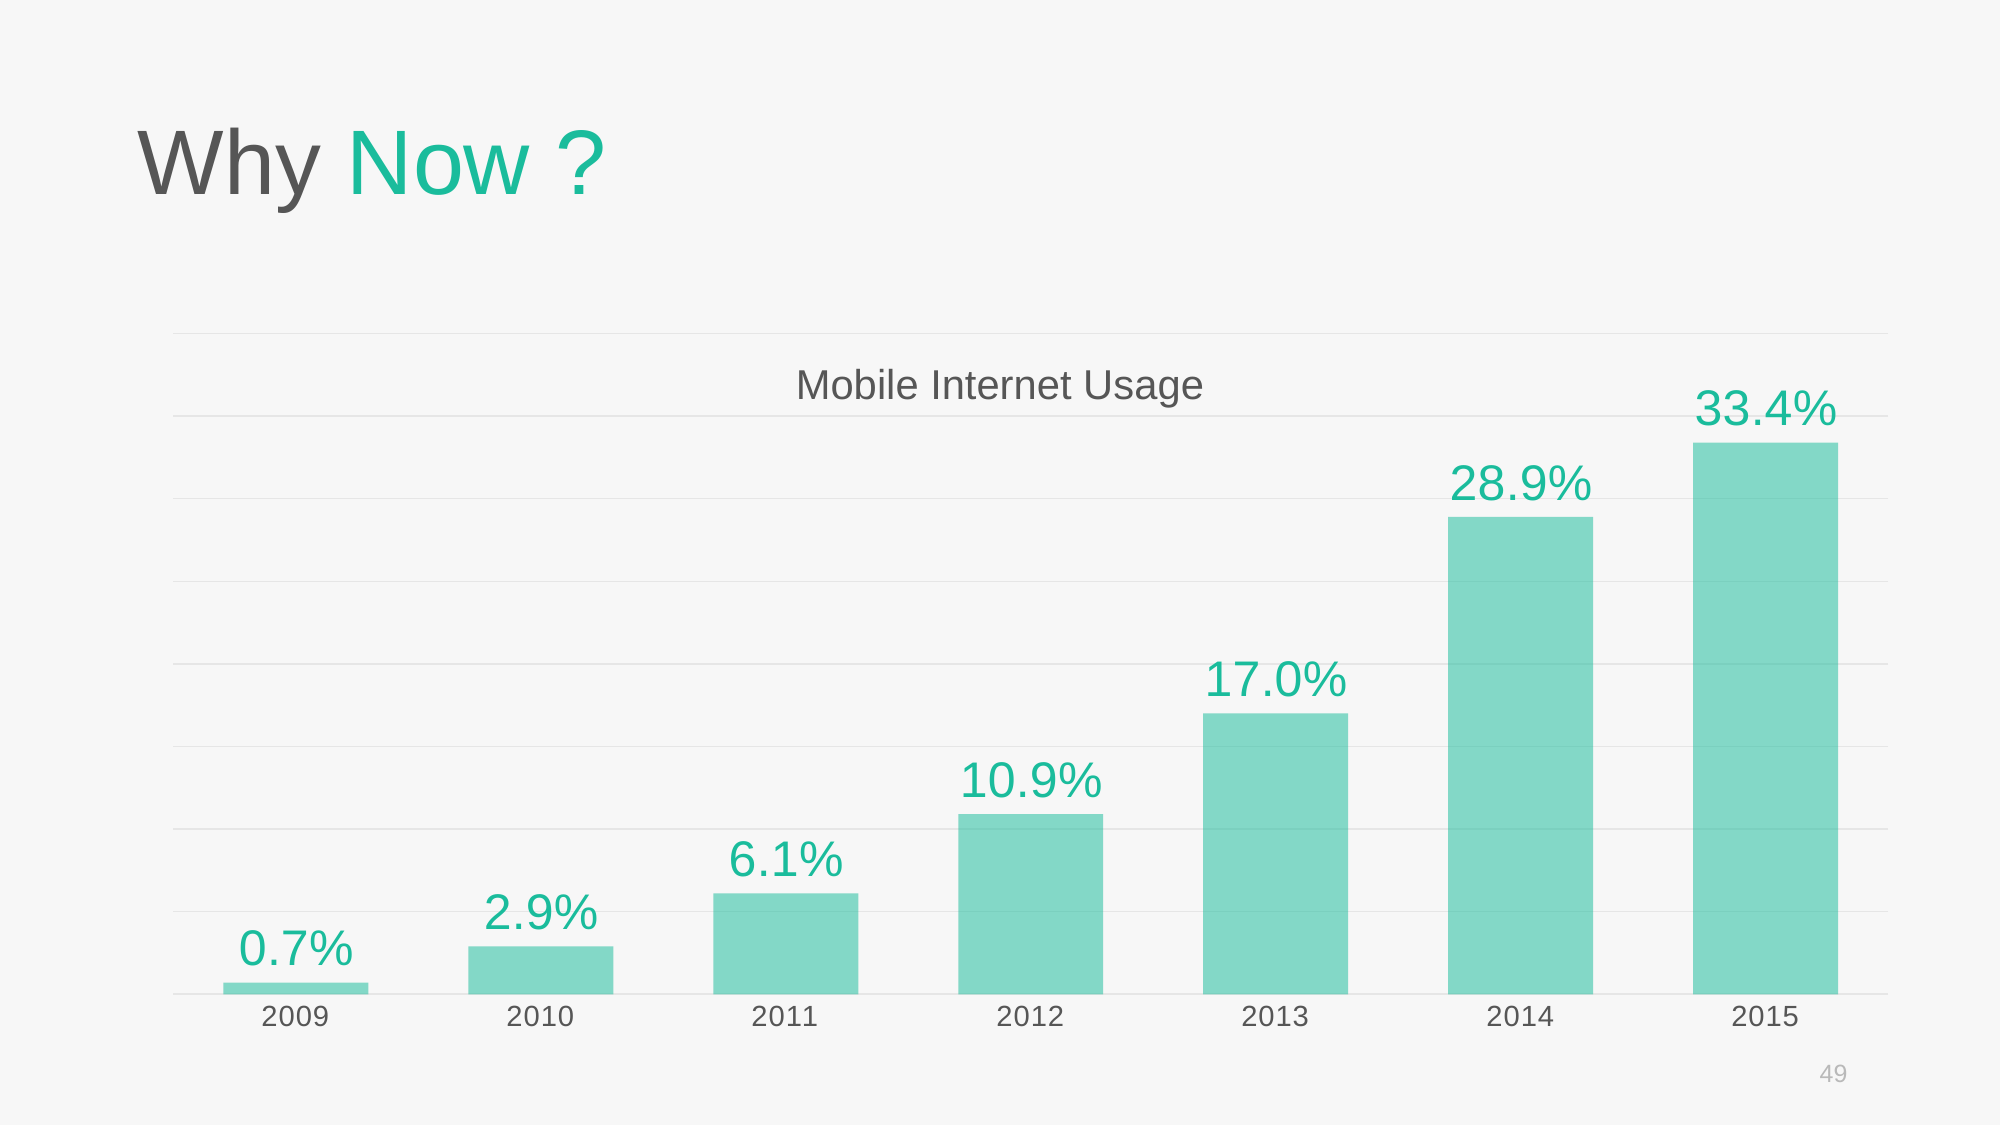

Why Now ?

### Chart

| Category | Series 1 |
|---|---|
| 2009 | 0.007 |
| 2010 | 0.029 |
| 2011 | 0.061 |
| 2012 | 0.109 |
| 2013 | 0.17 |
| 2014 | 0.289 |
| 2015 | 0.334 |
Mobile Internet Usage
49